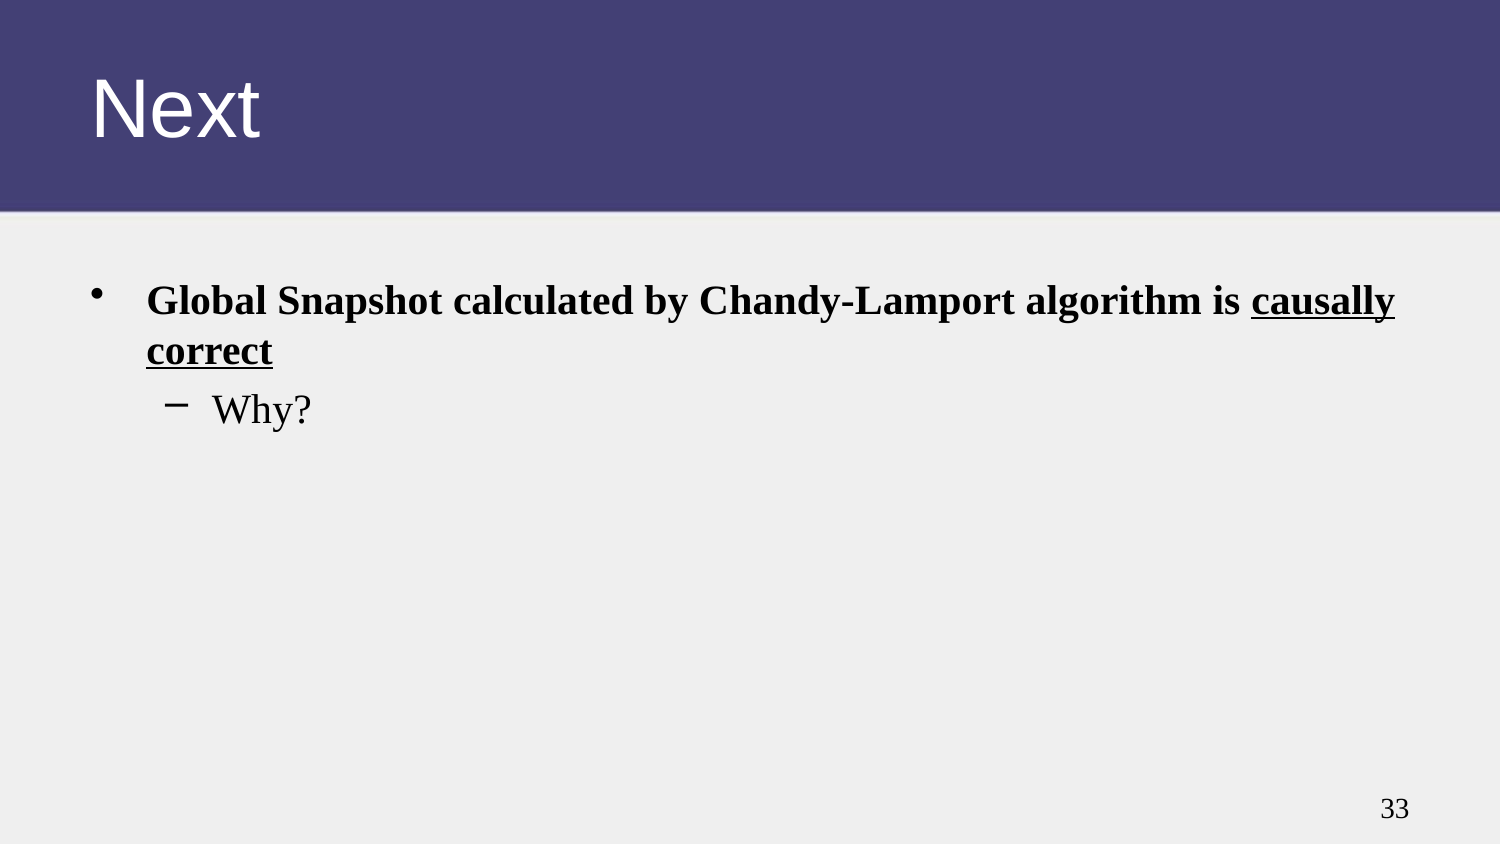

# Next
Global Snapshot calculated by Chandy-Lamport algorithm is causally correct
Why?
33